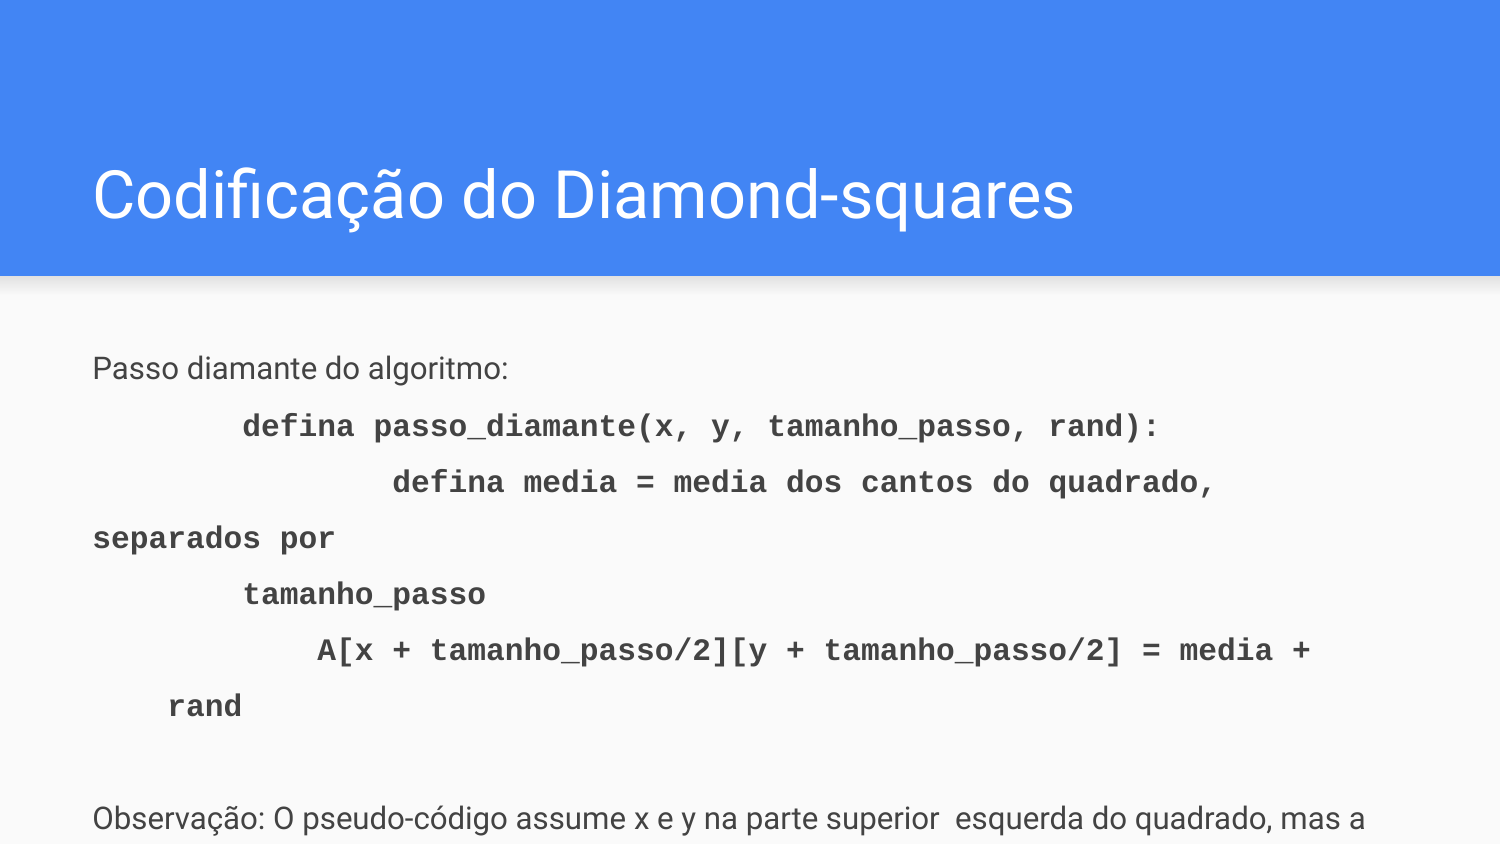

# Codificação do Diamond-squares
Passo diamante do algoritmo:
	defina passo_diamante(x, y, tamanho_passo, rand):
  		defina media = media dos cantos do quadrado, separados por
tamanho_passo
  	A[x + tamanho_passo/2][y + tamanho_passo/2] = media + rand
Observação: O pseudo-código assume x e y na parte superior  esquerda do quadrado, mas a implementação de tal fica a critério do desenvolvedor.